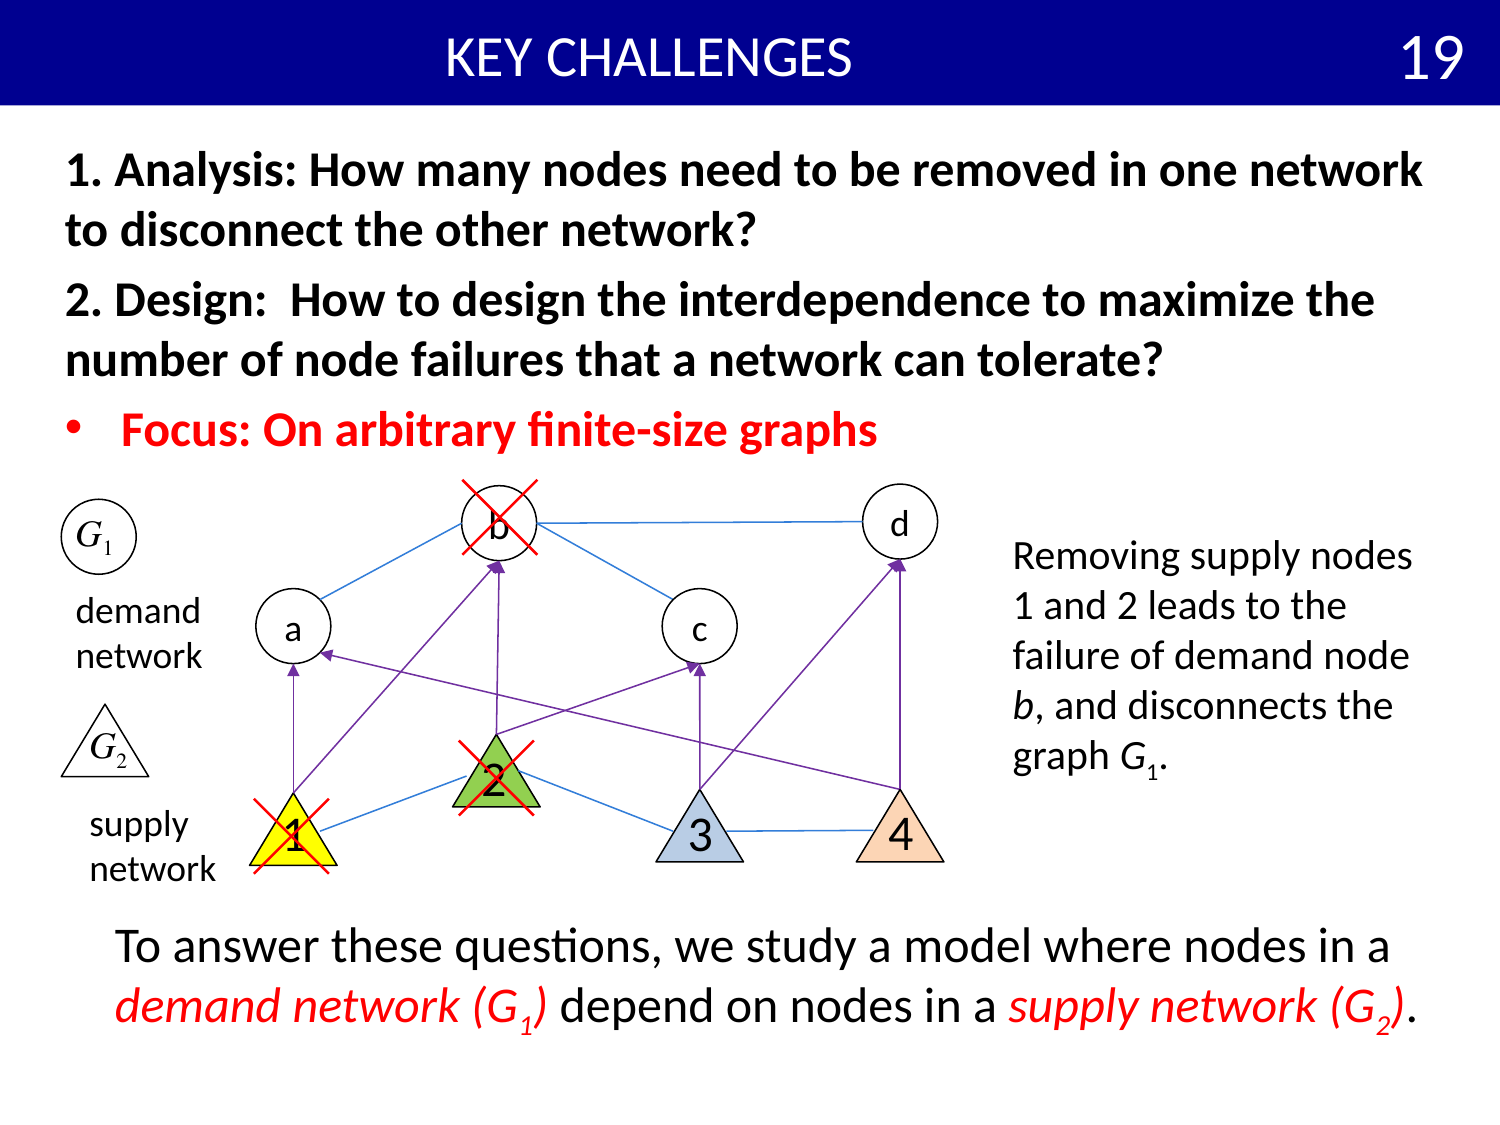

# Key challenges
19
1. Analysis: How many nodes need to be removed in one network to disconnect the other network?
2. Design:  How to design the interdependence to maximize the number of node failures that a network can tolerate?
Focus: On arbitrary finite-size graphs

d
b

G1
demand
network

Removing supply nodes 1 and 2 leads to the failure of demand node b, and disconnects the graph G1.
a
c

G2
supply
network

2

4
1
3
To answer these questions, we study a model where nodes in a demand network (G1) depend on nodes in a supply network (G2).